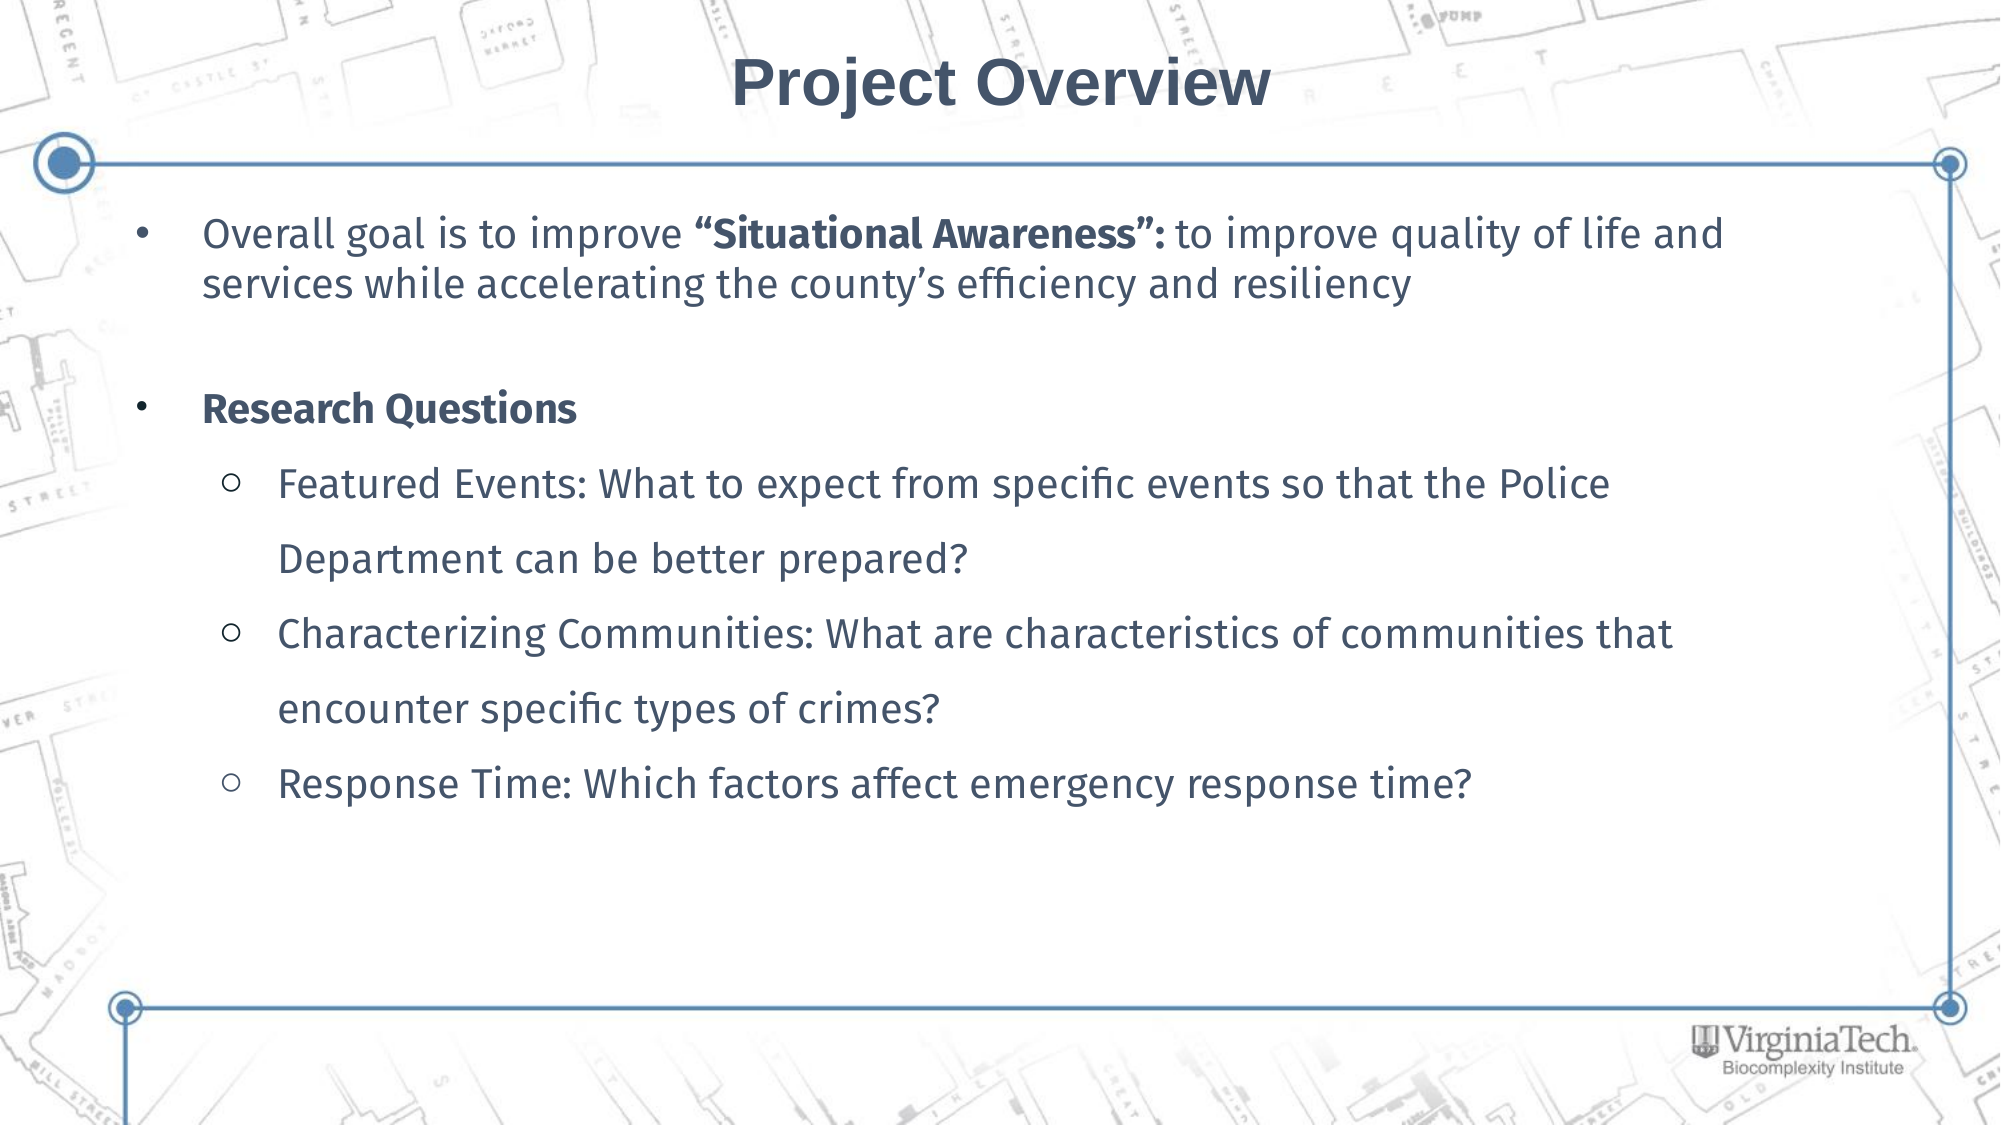

# Project Overview
Overall goal is to improve “Situational Awareness”: to improve quality of life and services while accelerating the county’s efficiency and resiliency

Research Questions
Featured Events: What to expect from specific events so that the Police Department can be better prepared?
Characterizing Communities: What are characteristics of communities that encounter specific types of crimes?
Response Time: Which factors affect emergency response time?